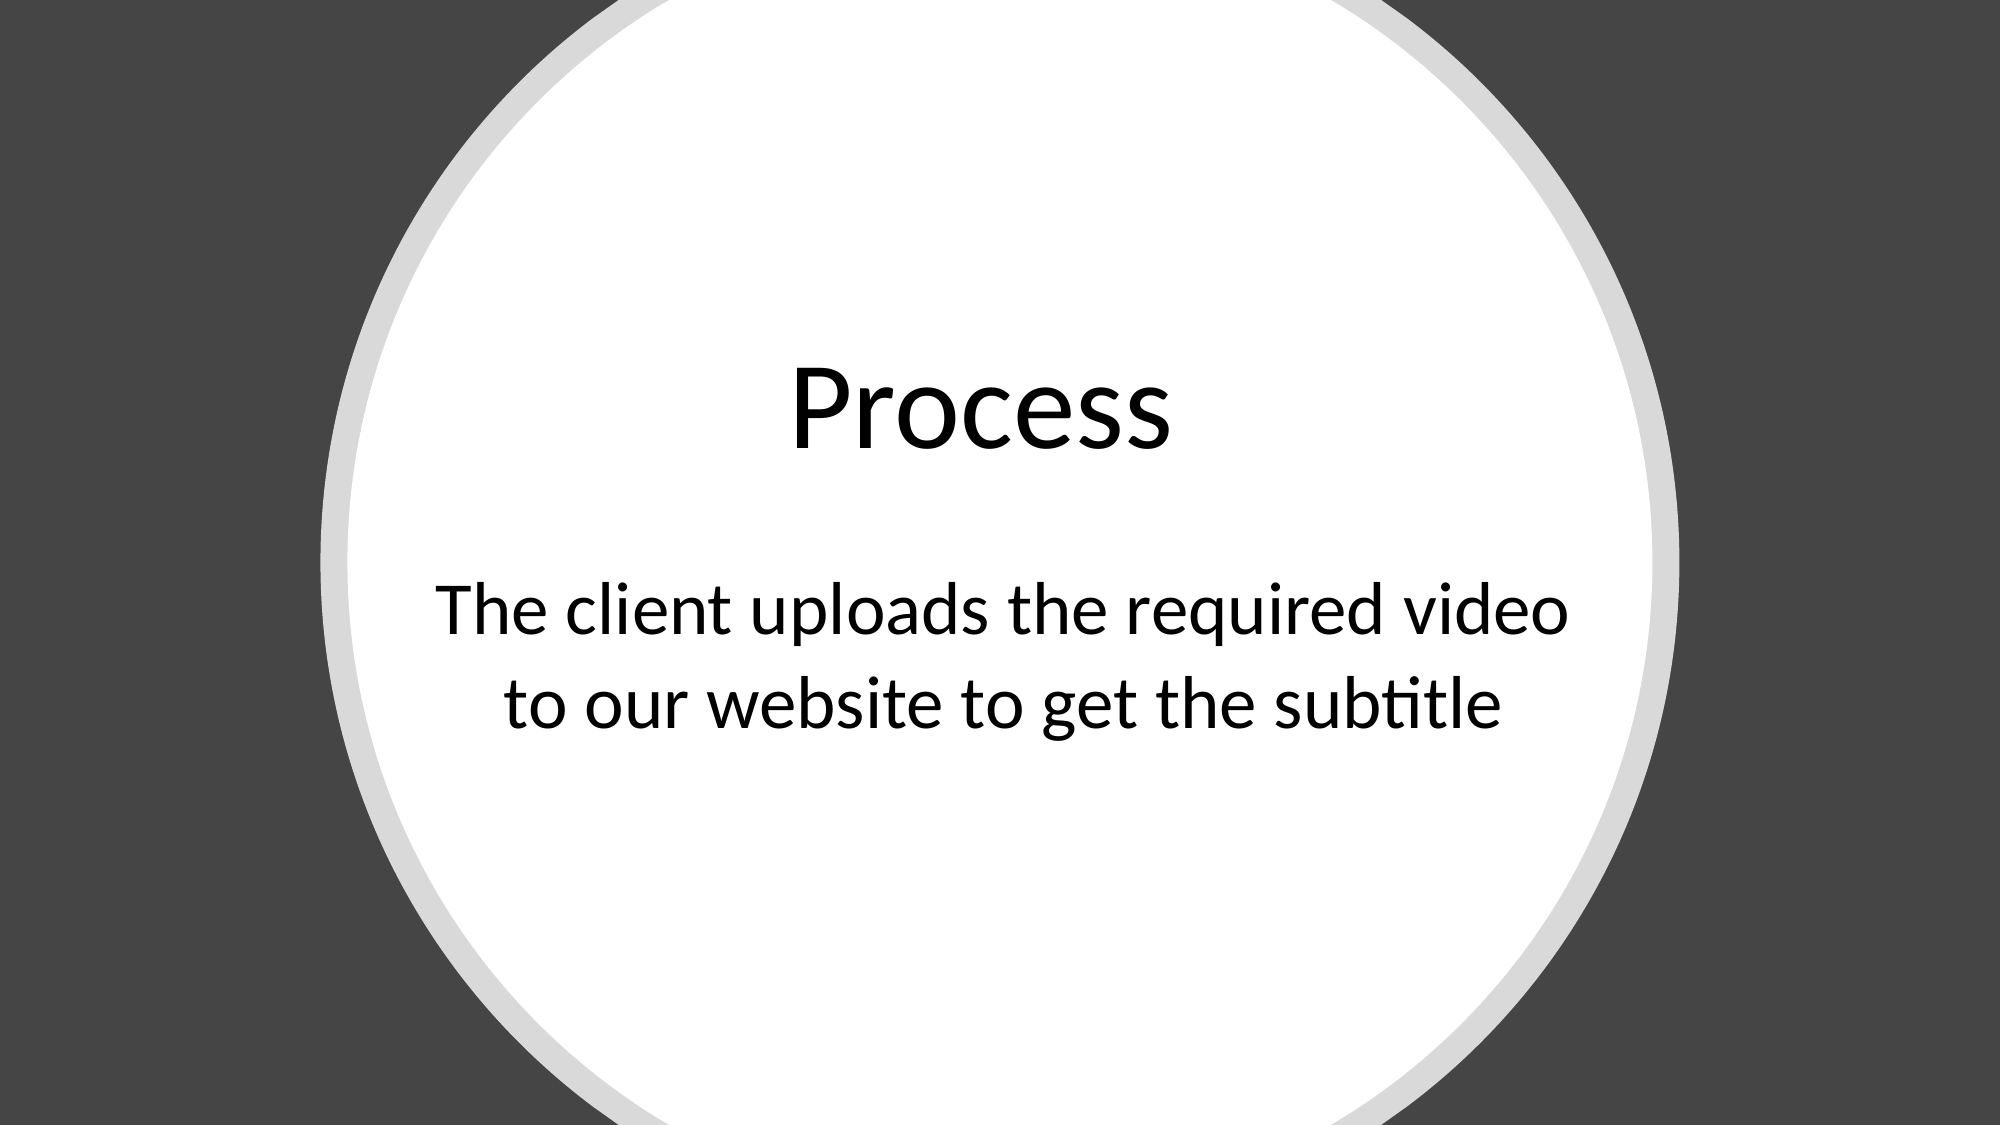

Process
The client uploads the required video
to our website to get the subtitle